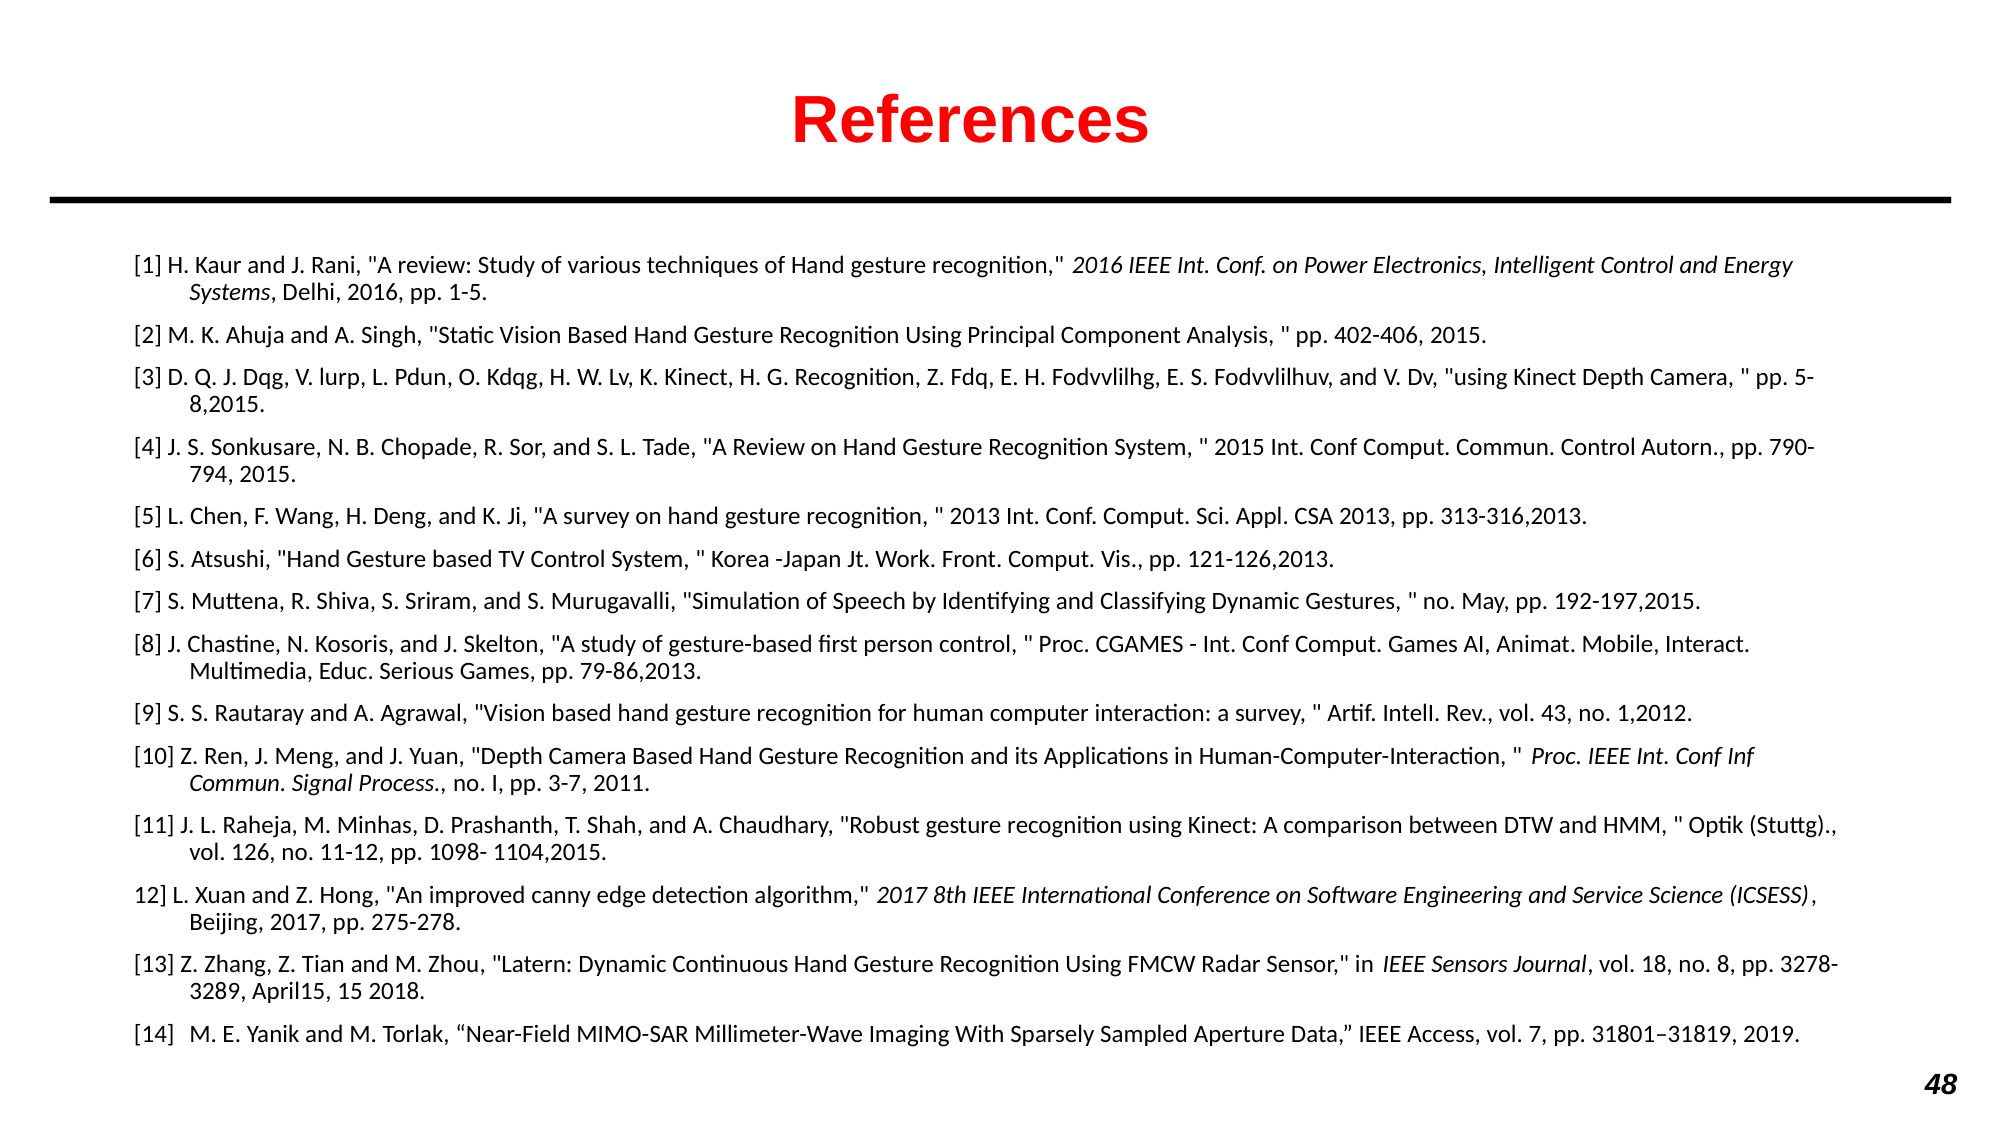

# References
[1] H. Kaur and J. Rani, "A review: Study of various techniques of Hand gesture recognition," 2016 IEEE Int. Conf. on Power Electronics, Intelligent Control and Energy Systems, Delhi, 2016, pp. 1-5.
[2] M. K. Ahuja and A. Singh, "Static Vision Based Hand Gesture Recognition Using Principal Component Analysis, " pp. 402-406, 2015.
[3] D. Q. J. Dqg, V. lurp, L. Pdun, O. Kdqg, H. W. Lv, K. Kinect, H. G. Recognition, Z. Fdq, E. H. Fodvvlilhg, E. S. Fodvvlilhuv, and V. Dv, "using Kinect Depth Camera, " pp. 5-8,2015.
[4] J. S. Sonkusare, N. B. Chopade, R. Sor, and S. L. Tade, "A Review on Hand Gesture Recognition System, " 2015 Int. Conf Comput. Commun. Control Autorn., pp. 790-794, 2015.
[5] L. Chen, F. Wang, H. Deng, and K. Ji, "A survey on hand gesture recognition, " 2013 Int. Conf. Comput. Sci. Appl. CSA 2013, pp. 313-316,2013.
[6] S. Atsushi, "Hand Gesture based TV Control System, " Korea -Japan Jt. Work. Front. Comput. Vis., pp. 121-126,2013.
[7] S. Muttena, R. Shiva, S. Sriram, and S. Murugavalli, "Simulation of Speech by Identifying and Classifying Dynamic Gestures, " no. May, pp. 192-197,2015.
[8] J. Chastine, N. Kosoris, and J. Skelton, "A study of gesture-based first person control, " Proc. CGAMES - Int. Conf Comput. Games AI, Animat. Mobile, Interact. Multimedia, Educ. Serious Games, pp. 79-86,2013.
[9] S. S. Rautaray and A. Agrawal, "Vision based hand gesture recognition for human computer interaction: a survey, " Artif. IntelI. Rev., vol. 43, no. 1,2012.
[10] Z. Ren, J. Meng, and J. Yuan, "Depth Camera Based Hand Gesture Recognition and its Applications in Human-Computer-Interaction, " Proc. IEEE Int. Conf Inf Commun. Signal Process., no. I, pp. 3-7, 2011.
[11] J. L. Raheja, M. Minhas, D. Prashanth, T. Shah, and A. Chaudhary, "Robust gesture recognition using Kinect: A comparison between DTW and HMM, " Optik (Stuttg)., vol. 126, no. 11-12, pp. 1098- 1104,2015.
12] L. Xuan and Z. Hong, "An improved canny edge detection algorithm," 2017 8th IEEE International Conference on Software Engineering and Service Science (ICSESS), Beijing, 2017, pp. 275-278.
[13] Z. Zhang, Z. Tian and M. Zhou, "Latern: Dynamic Continuous Hand Gesture Recognition Using FMCW Radar Sensor," in IEEE Sensors Journal, vol. 18, no. 8, pp. 3278-3289, April15, 15 2018.
[14] 	M. E. Yanik and M. Torlak, “Near-Field MIMO-SAR Millimeter-Wave Imaging With Sparsely Sampled Aperture Data,” IEEE Access, vol. 7, pp. 31801–31819, 2019.